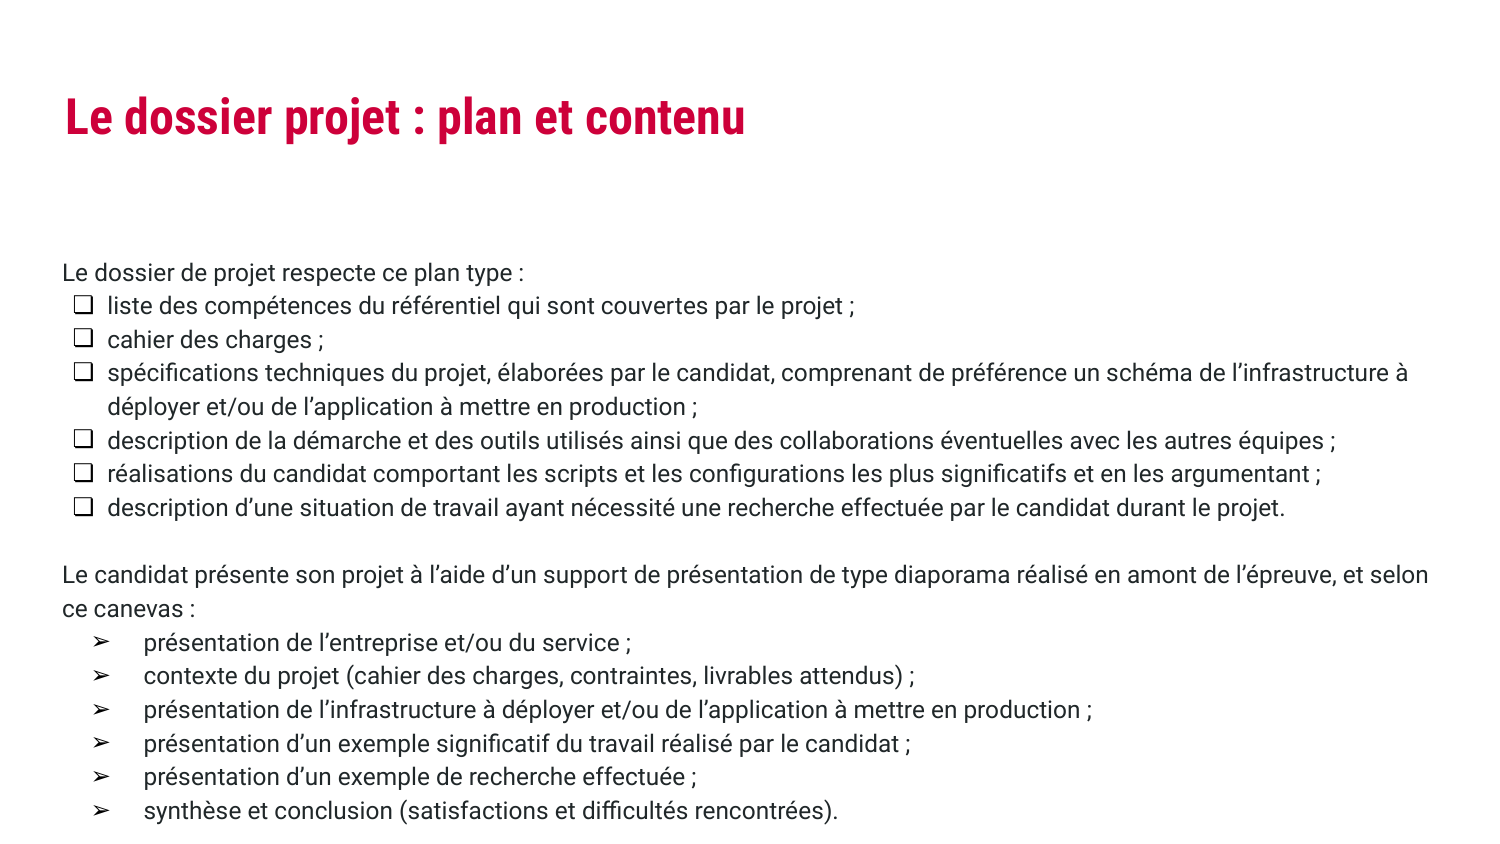

# Le dossier projet : plan et contenu
Le dossier de projet respecte ce plan type :
liste des compétences du référentiel qui sont couvertes par le projet ;
cahier des charges ;
spécifications techniques du projet, élaborées par le candidat, comprenant de préférence un schéma de l’infrastructure à déployer et/ou de l’application à mettre en production ;
description de la démarche et des outils utilisés ainsi que des collaborations éventuelles avec les autres équipes ;
réalisations du candidat comportant les scripts et les configurations les plus significatifs et en les argumentant ;
description d’une situation de travail ayant nécessité une recherche effectuée par le candidat durant le projet.

Le candidat présente son projet à l’aide d’un support de présentation de type diaporama réalisé en amont de l’épreuve, et selon ce canevas :
présentation de l’entreprise et/ou du service ;
contexte du projet (cahier des charges, contraintes, livrables attendus) ;
présentation de l’infrastructure à déployer et/ou de l’application à mettre en production ;
présentation d’un exemple significatif du travail réalisé par le candidat ;
présentation d’un exemple de recherche effectuée ;
synthèse et conclusion (satisfactions et difficultés rencontrées).